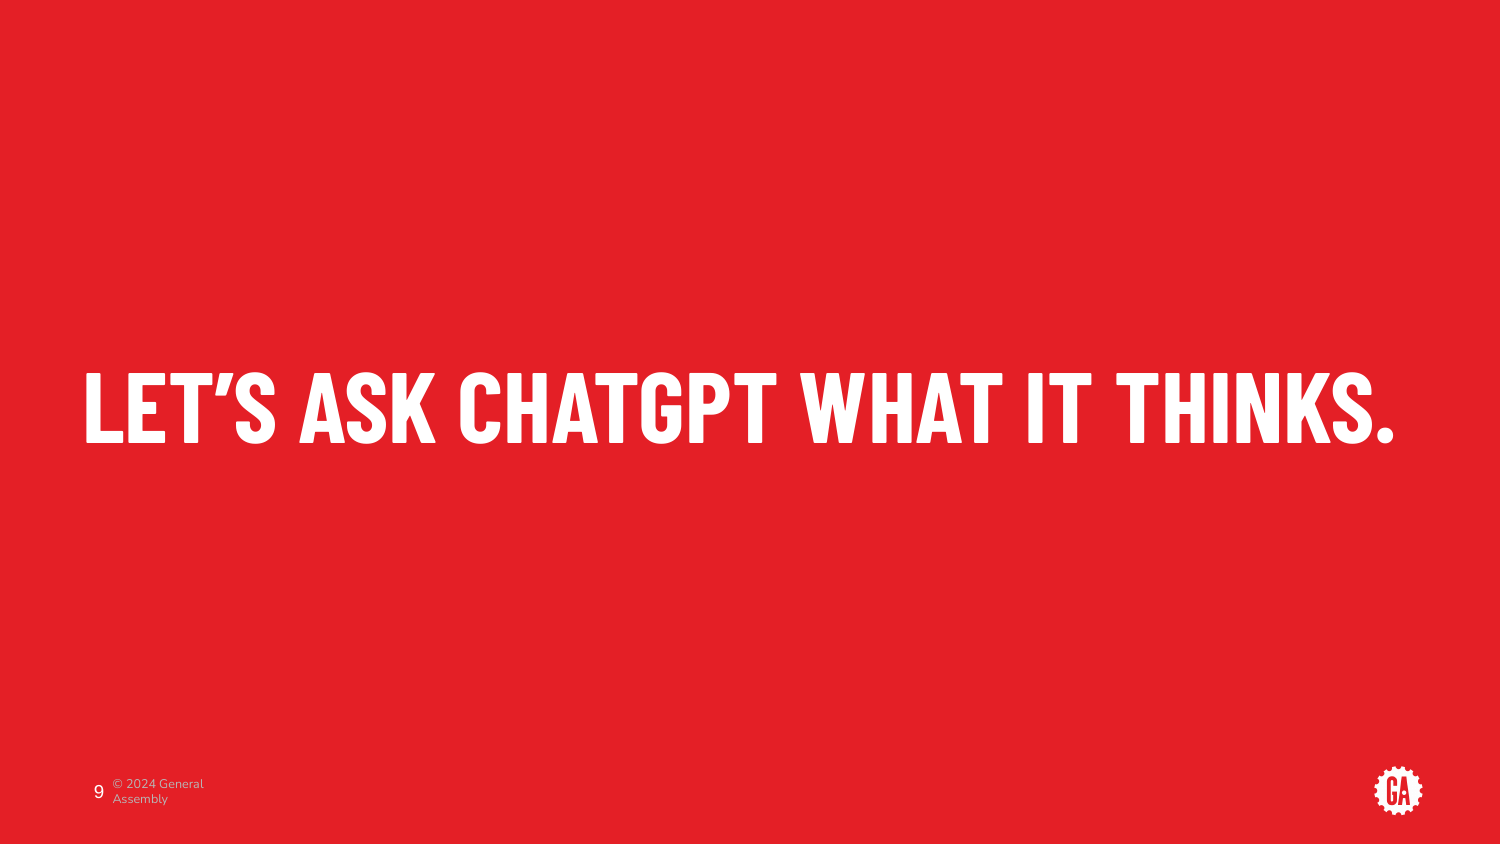

# LET’S ASK CHATGPT WHAT IT THINKS.
9